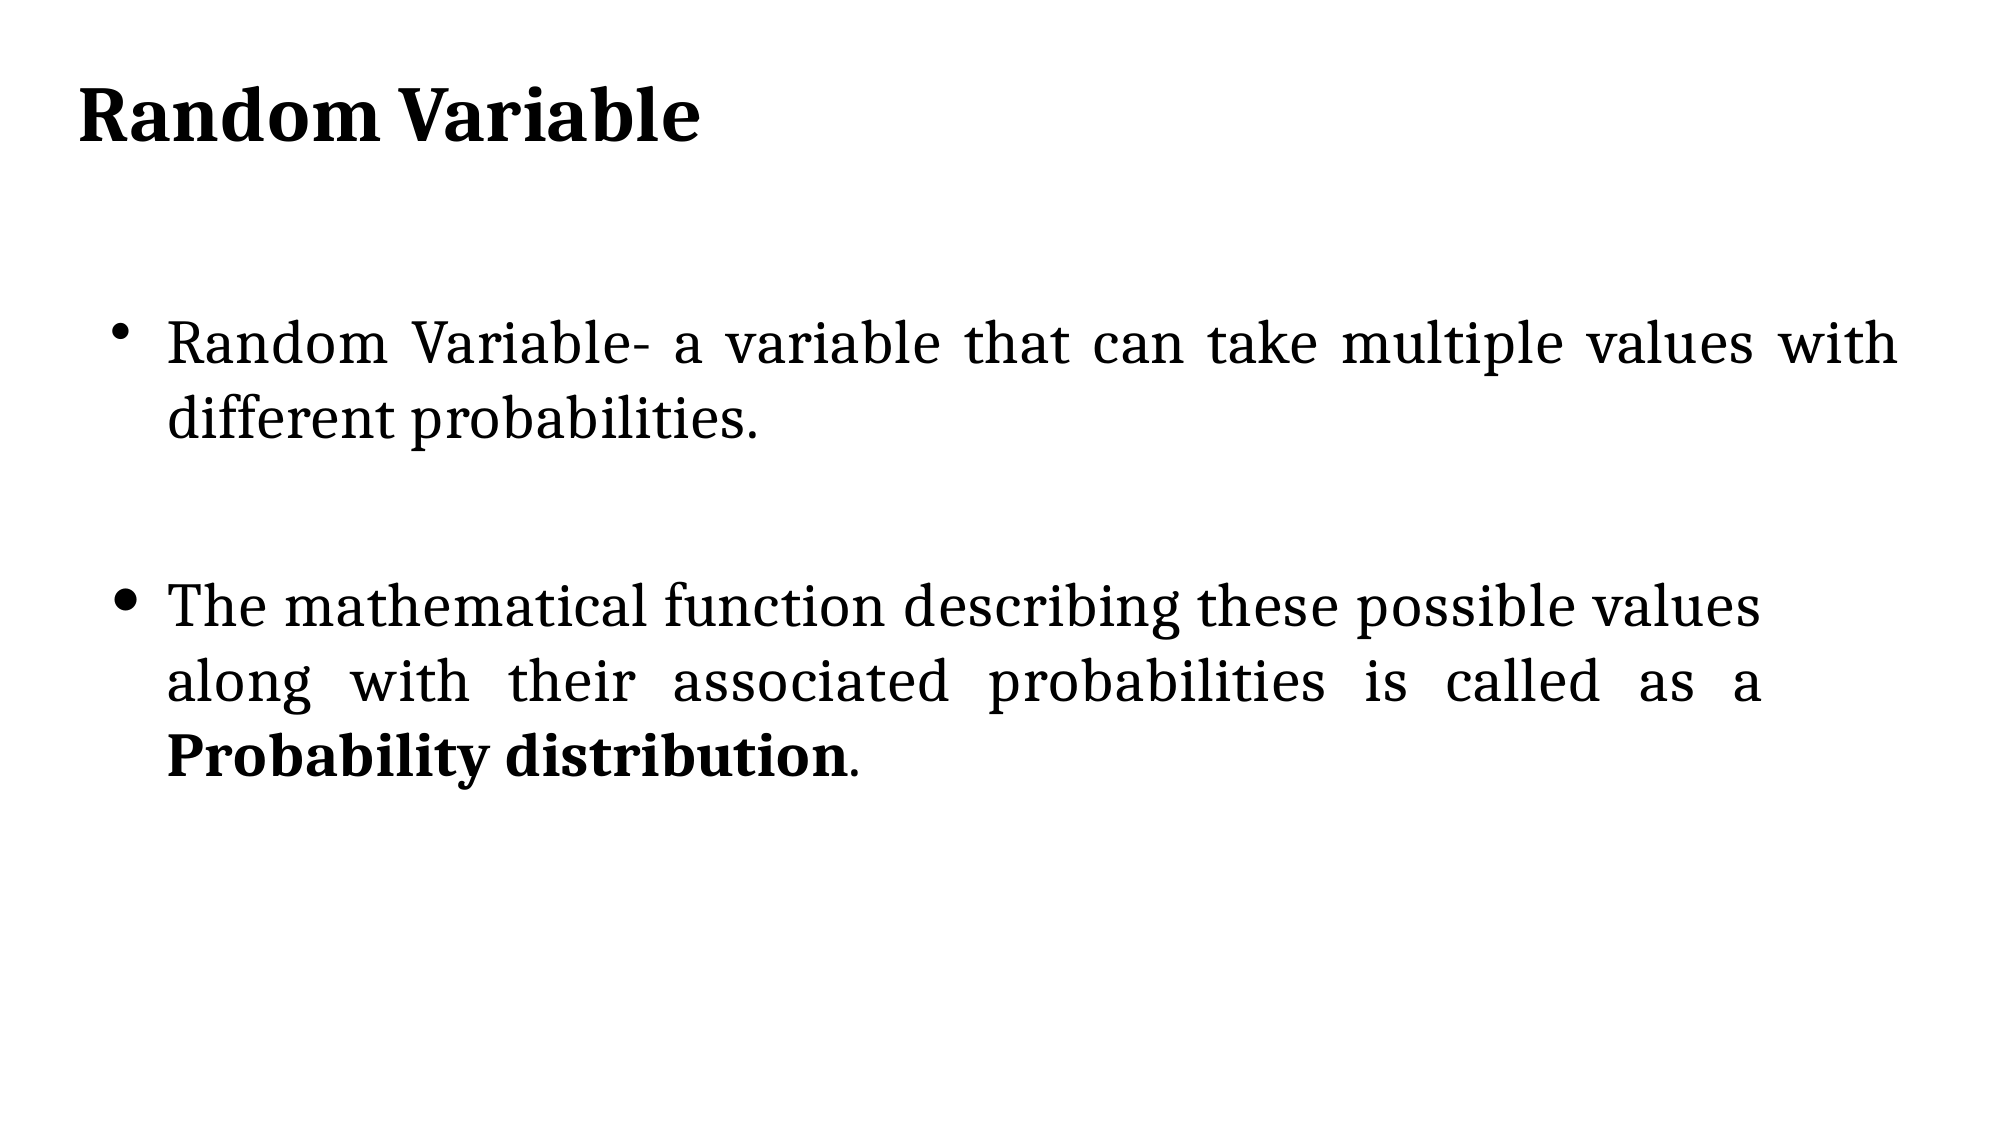

Random Variable
Random Variable- a variable that can take multiple values with different probabilities.

The mathematical function describing these possible values along with their associated probabilities is called as a Probability distribution.